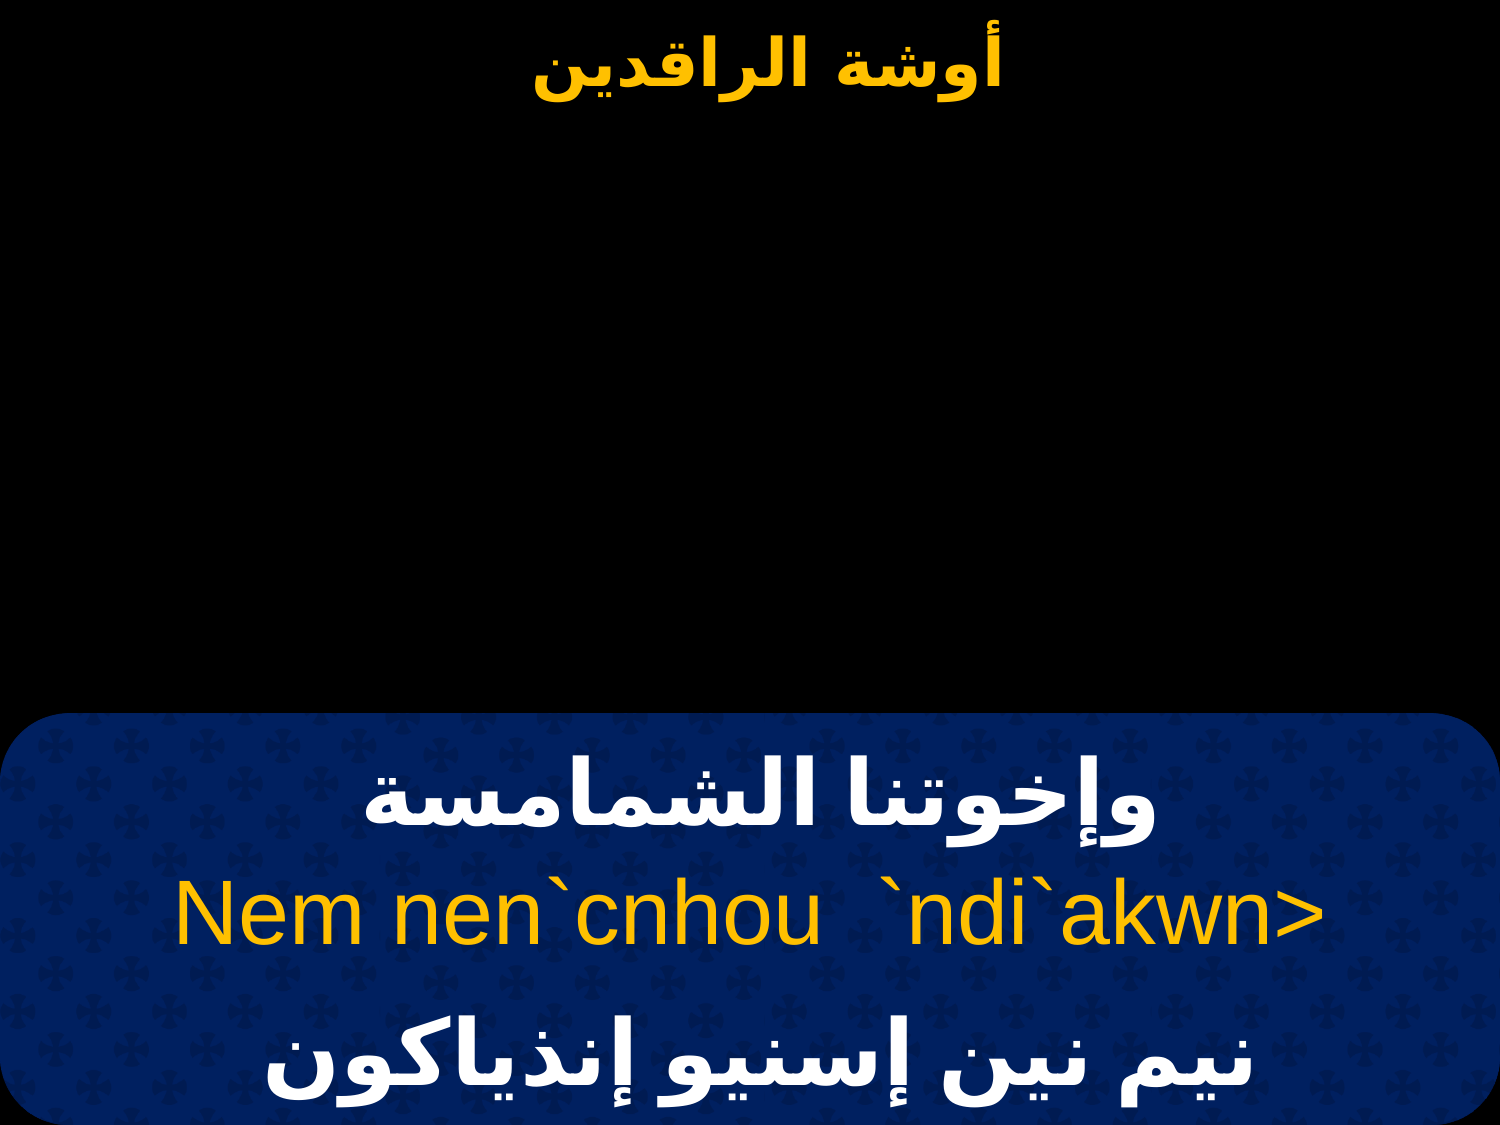

# وإخوتنا الشمامسة
Nem nen`cnhou  `ndi`akwn>
نيم نين إسنيو إنذياكون